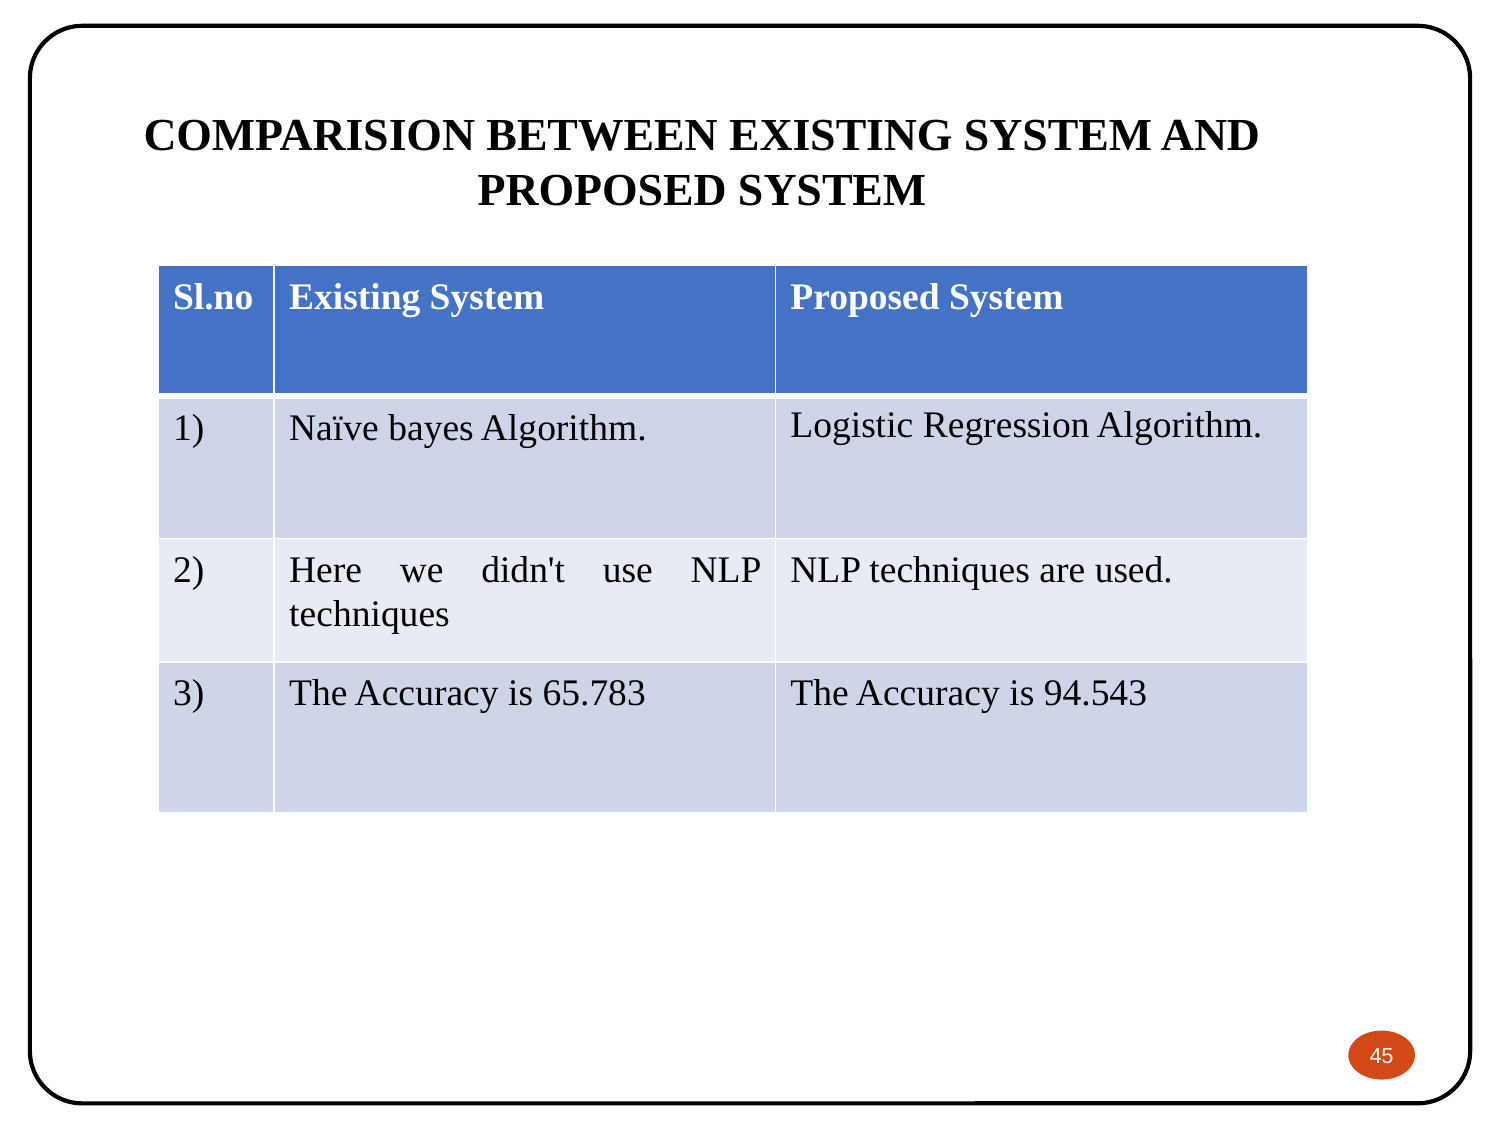

COMPARISION BETWEEN EXISTING SYSTEM AND PROPOSED SYSTEM
| Sl.no | Existing System | Proposed System |
| --- | --- | --- |
| 1) | Naïve bayes Algorithm. | Logistic Regression Algorithm. |
| 2) | Here we didn't use NLP techniques | NLP techniques are used. |
| 3) | The Accuracy is 65.783 | The Accuracy is 94.543 |
45